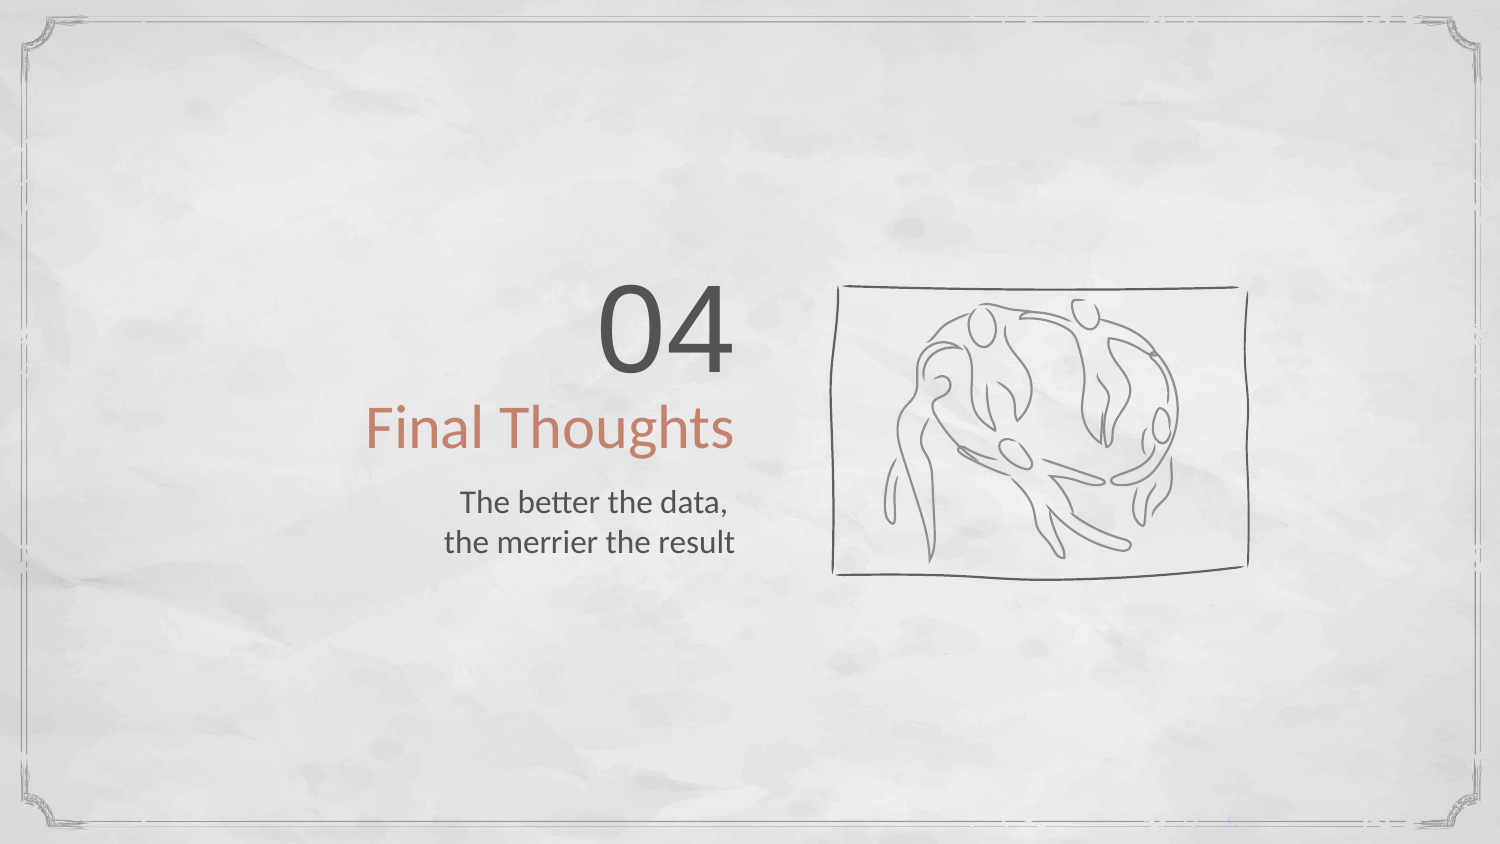

04

# Final Thoughts
The better the data,
the merrier the result